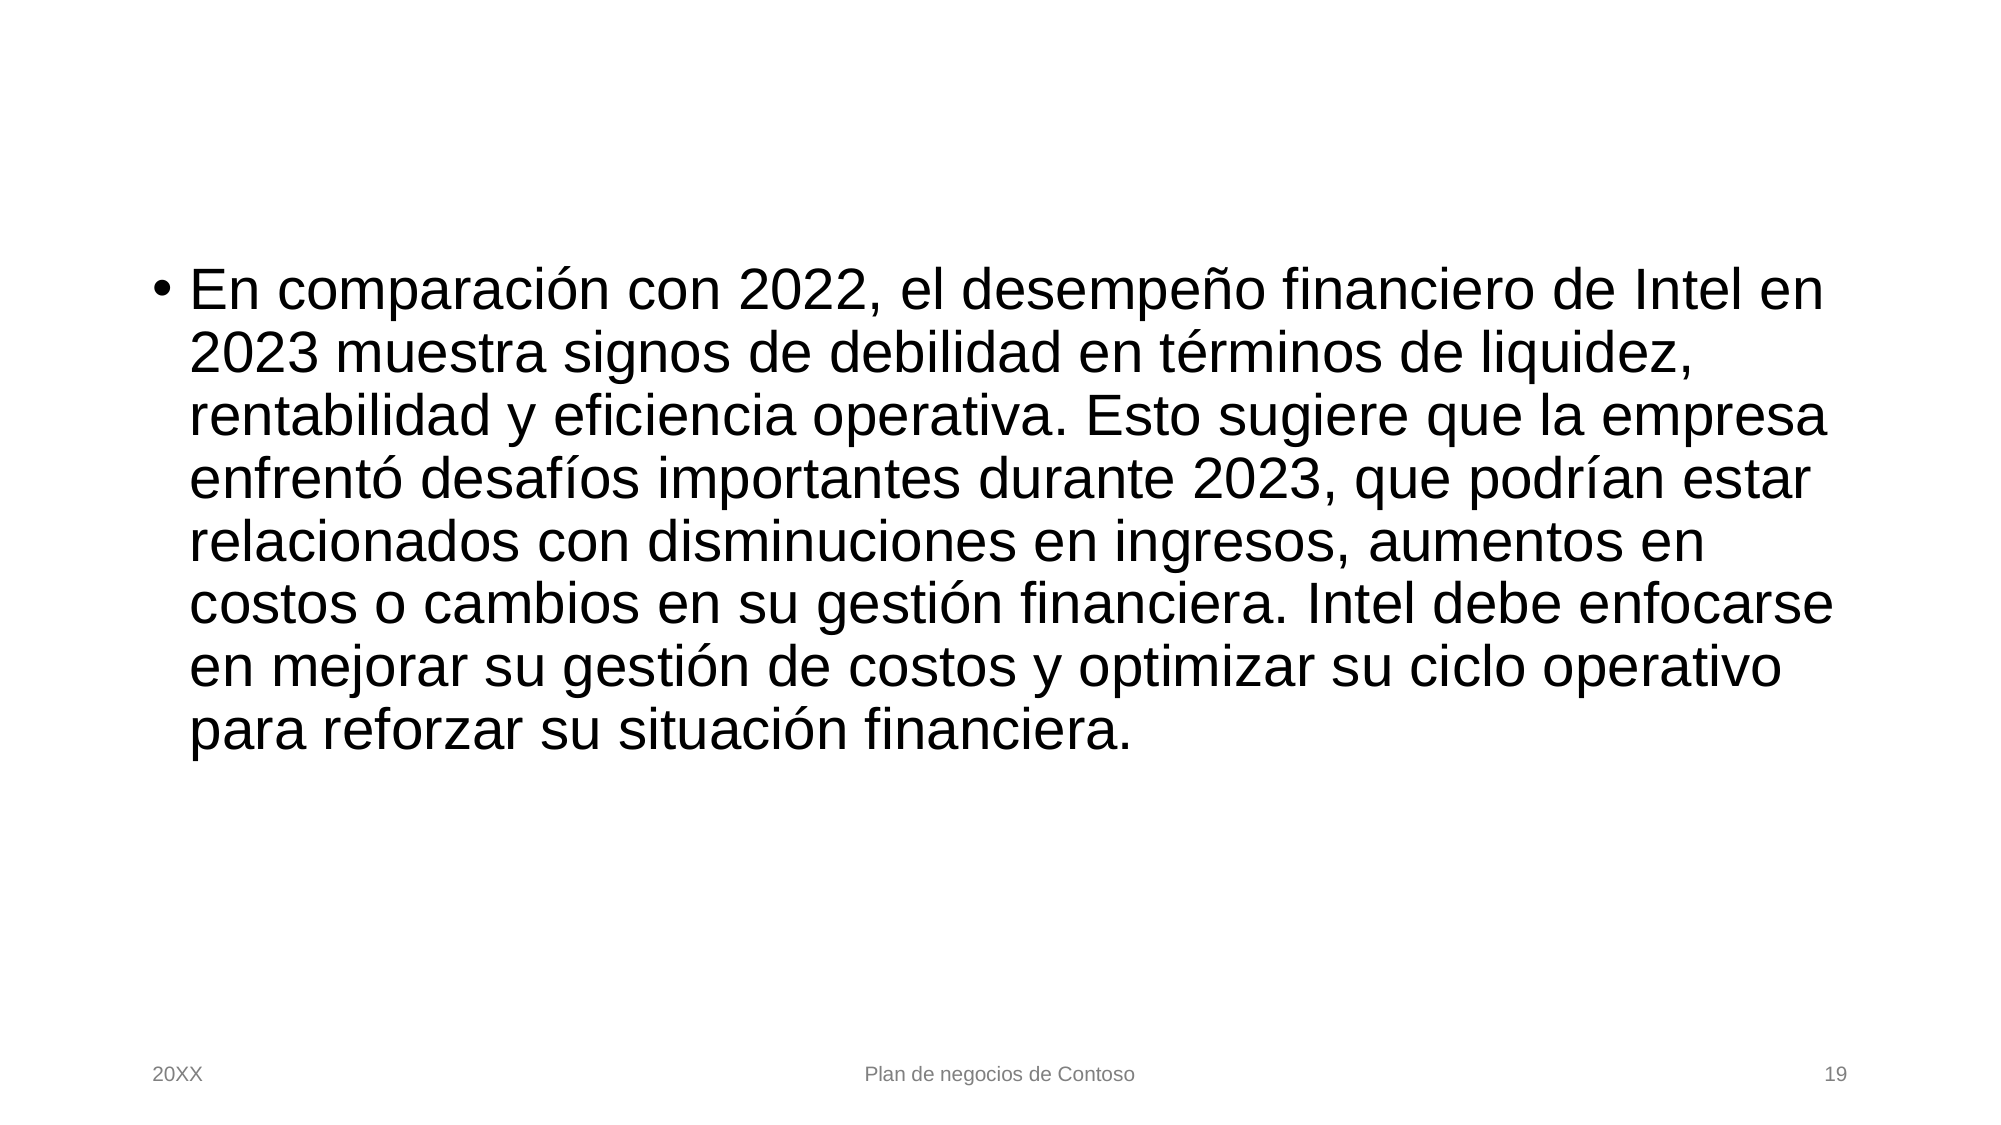

# En comparación con 2022, el desempeño financiero de Intel en 2023 muestra signos de debilidad en términos de liquidez, rentabilidad y eficiencia operativa. Esto sugiere que la empresa enfrentó desafíos importantes durante 2023, que podrían estar relacionados con disminuciones en ingresos, aumentos en costos o cambios en su gestión financiera. Intel debe enfocarse en mejorar su gestión de costos y optimizar su ciclo operativo para reforzar su situación financiera.
20XX
Plan de negocios de Contoso
19